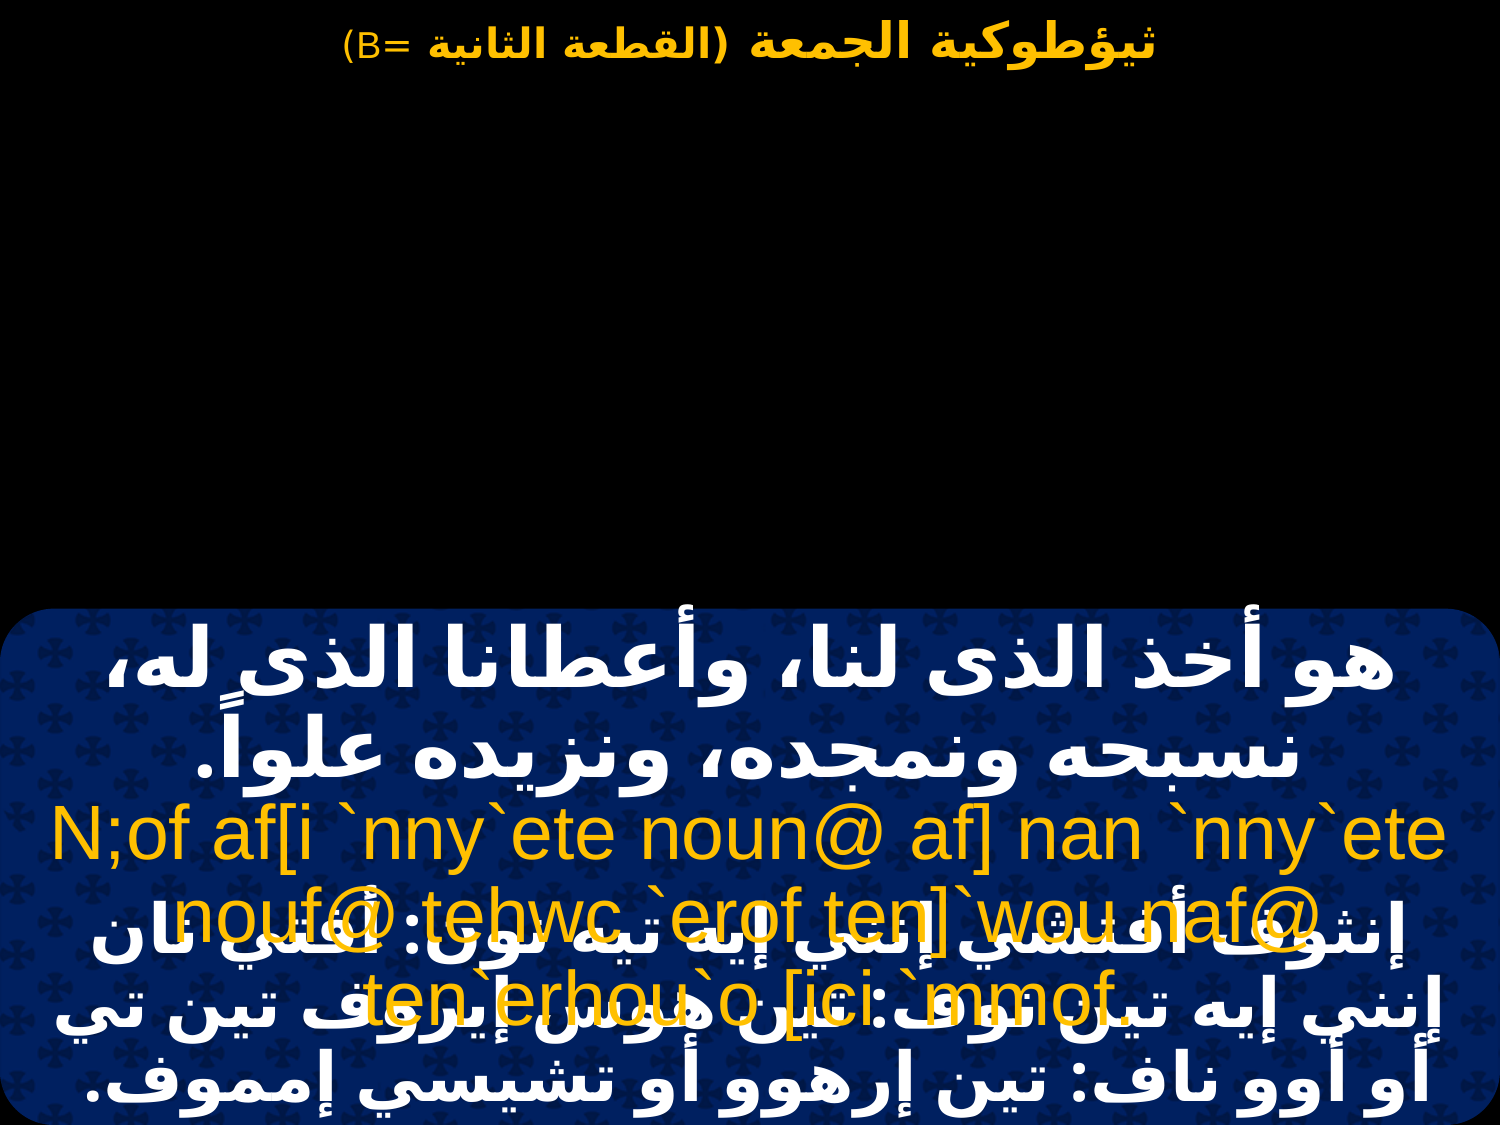

#
هو أخذ الذى لنا، وأعطانا الذى له، نسبحه ونمجده، ونزيده علواً.
N;of af[i `nny`ete noun@ af] nan `nny`ete nouf@ tehwc `erof ten]`wou naf@ ten`erhou`o [ici `mmof.
إنثوف أفتشي إنني إيه تيه نون: أفتي نان إنني إيه تين نوف: تين هوس إيروف تين تي أو أوو ناف: تين إرهوو أو تشيسي إمموف.